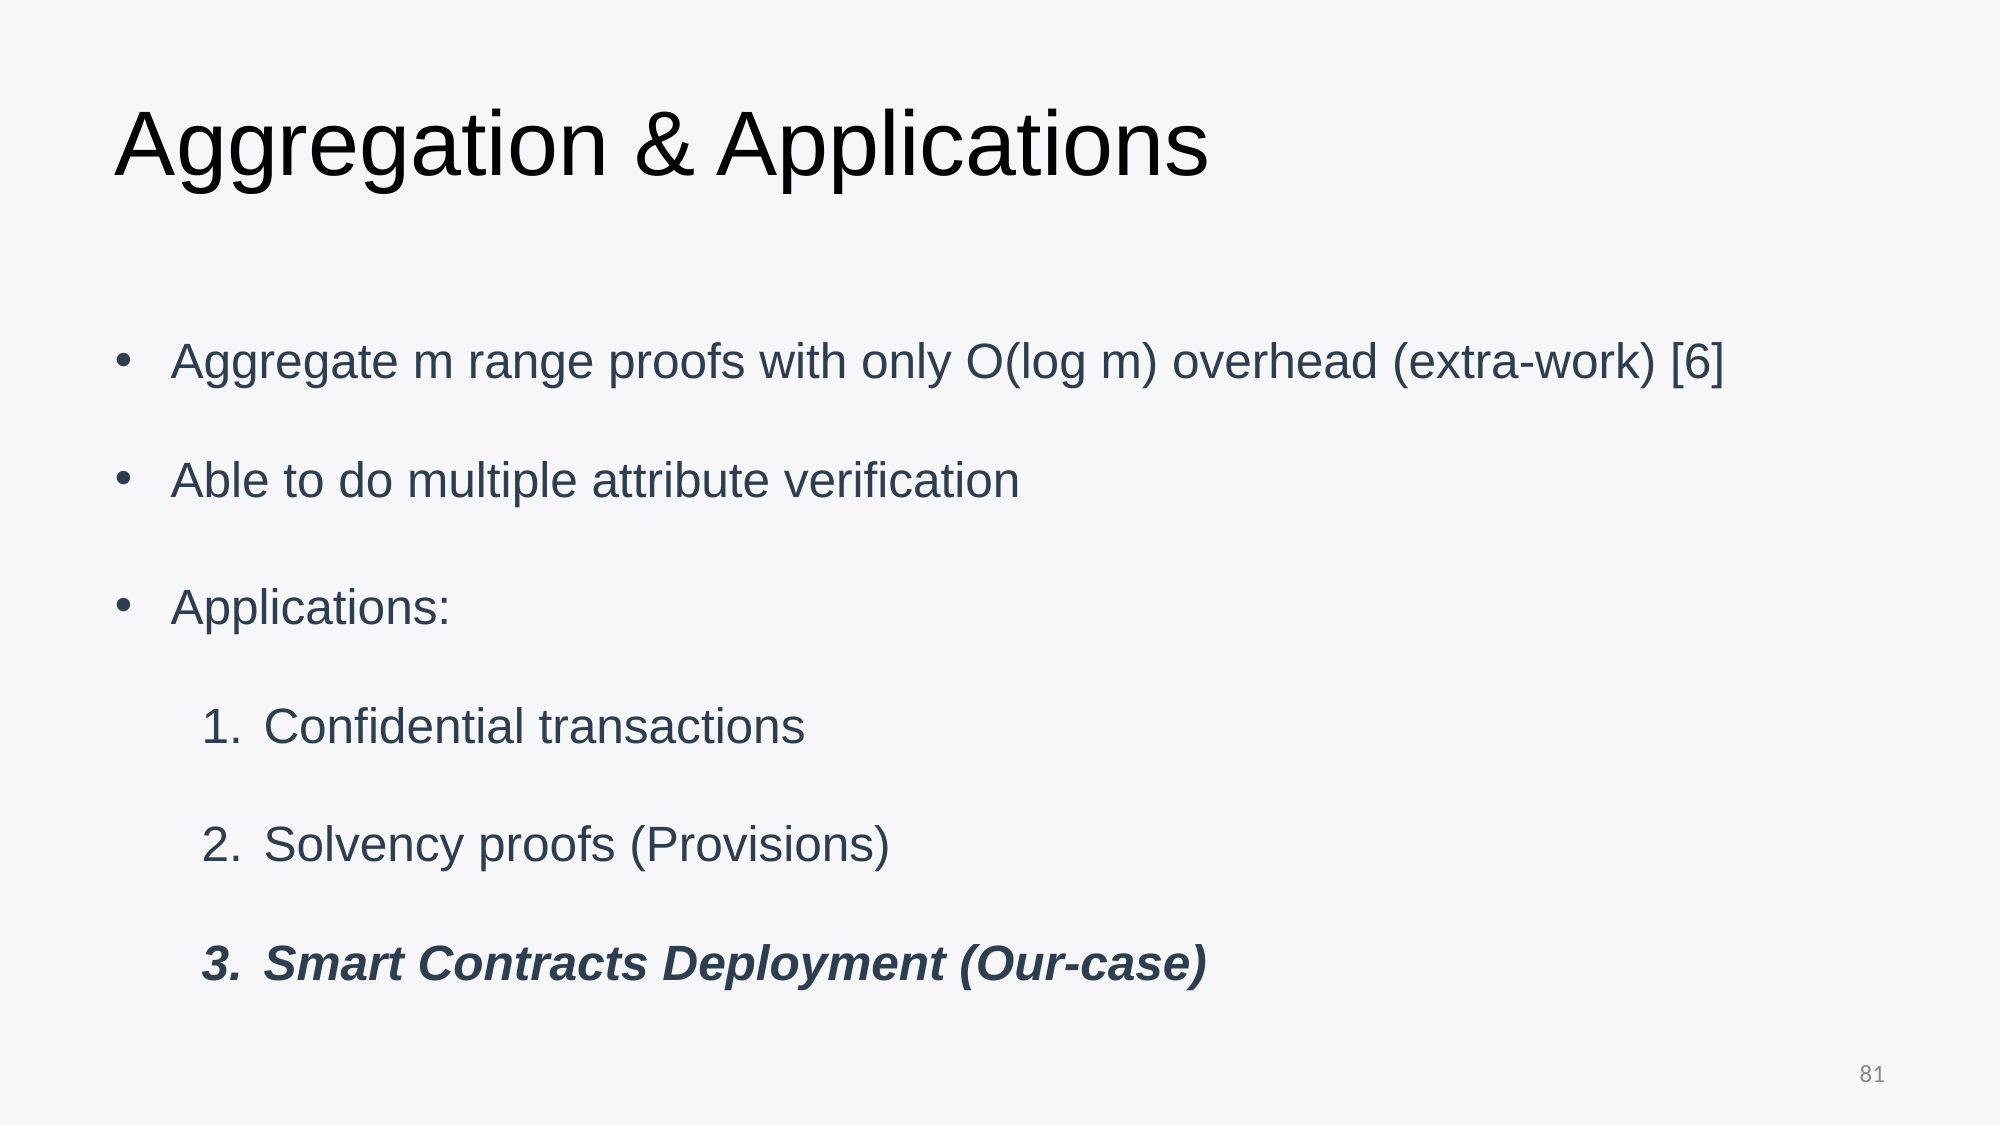

# Aggregation & Applications
Aggregate m range proofs with only O(log m) overhead (extra-work) [6]
Able to do multiple attribute verification
Applications:
Confidential transactions
Solvency proofs (Provisions)
Smart Contracts Deployment (Our-case)
81